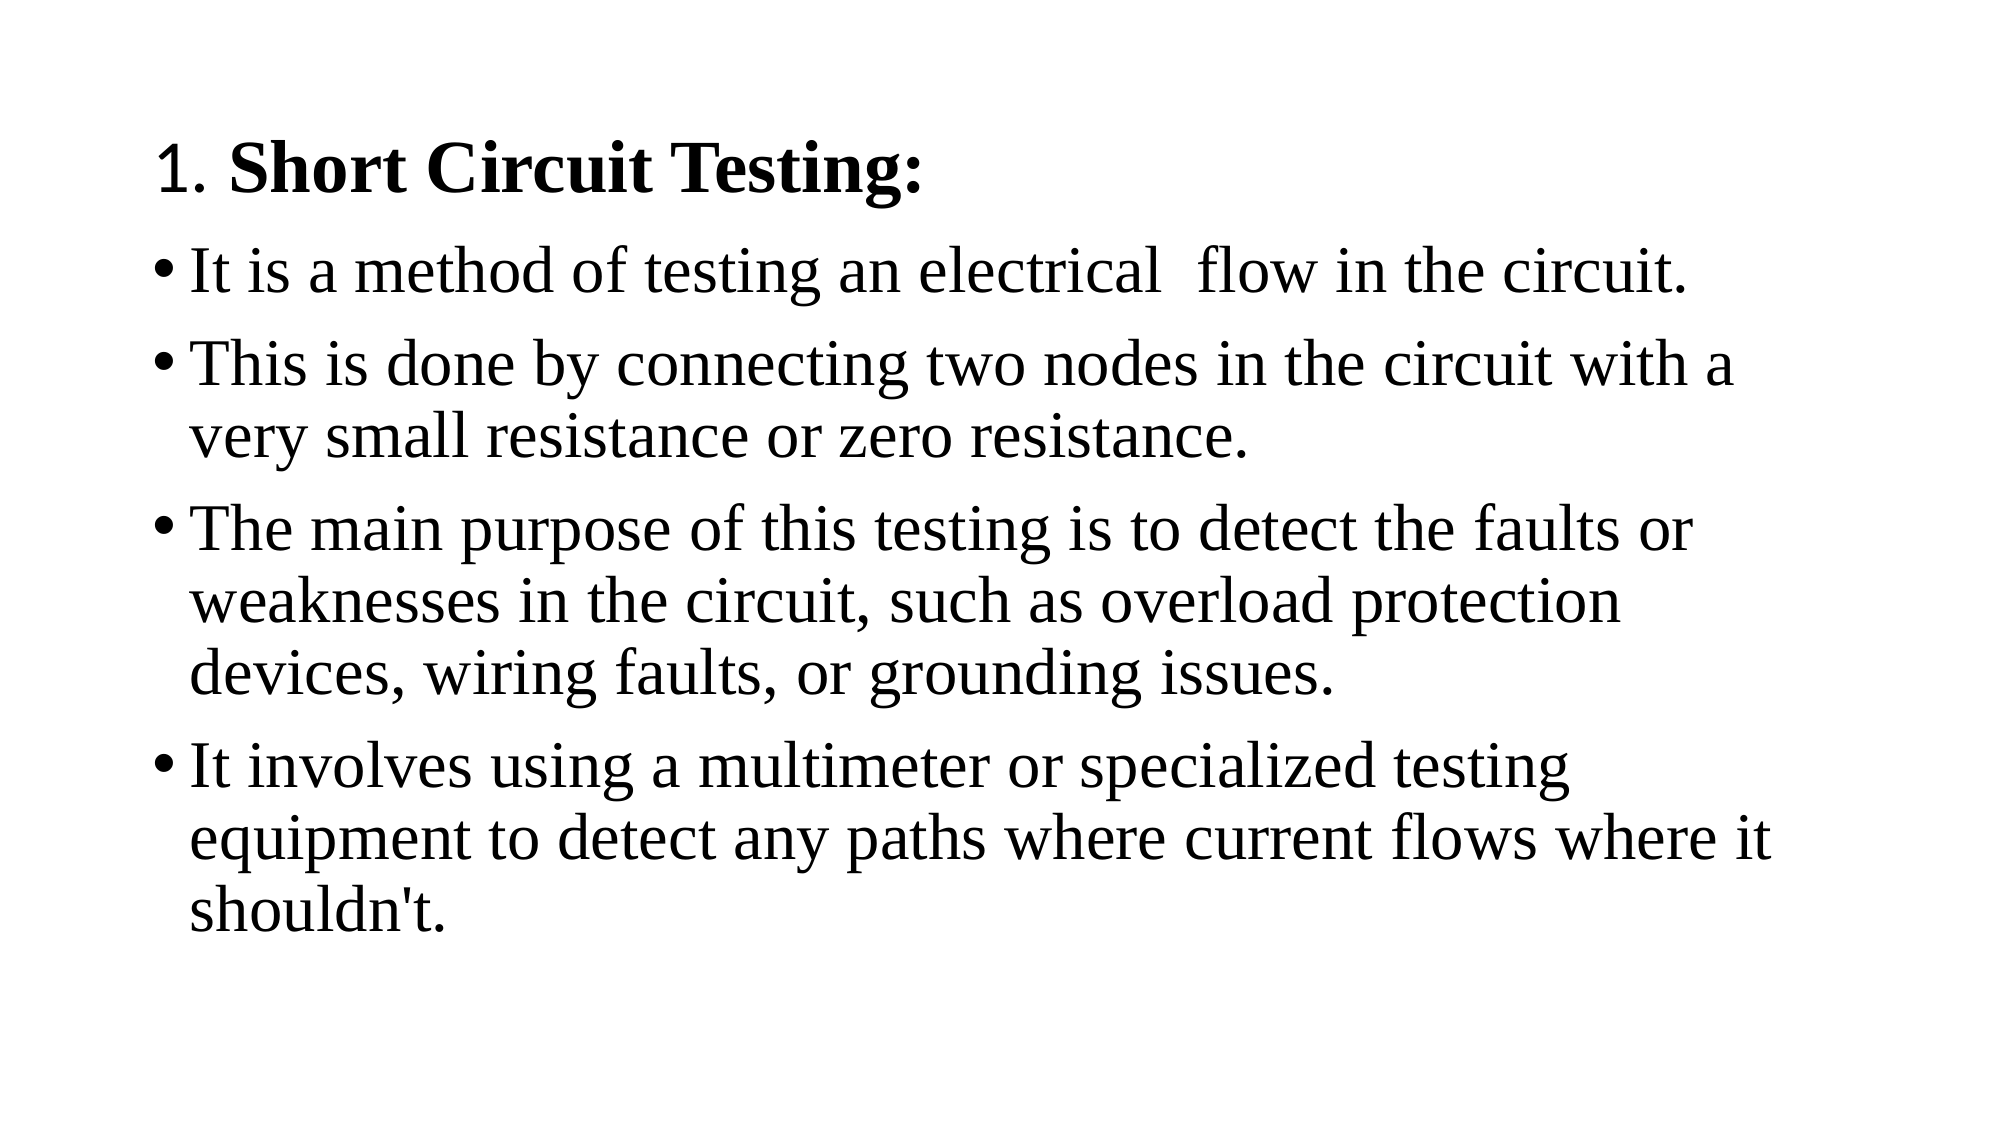

# 1. Short Circuit Testing:
It is a method of testing an electrical  flow in the circuit.
This is done by connecting two nodes in the circuit with a very small resistance or zero resistance.
The main purpose of this testing is to detect the faults or weaknesses in the circuit, such as overload protection devices, wiring faults, or grounding issues.
It involves using a multimeter or specialized testing equipment to detect any paths where current flows where it shouldn't.